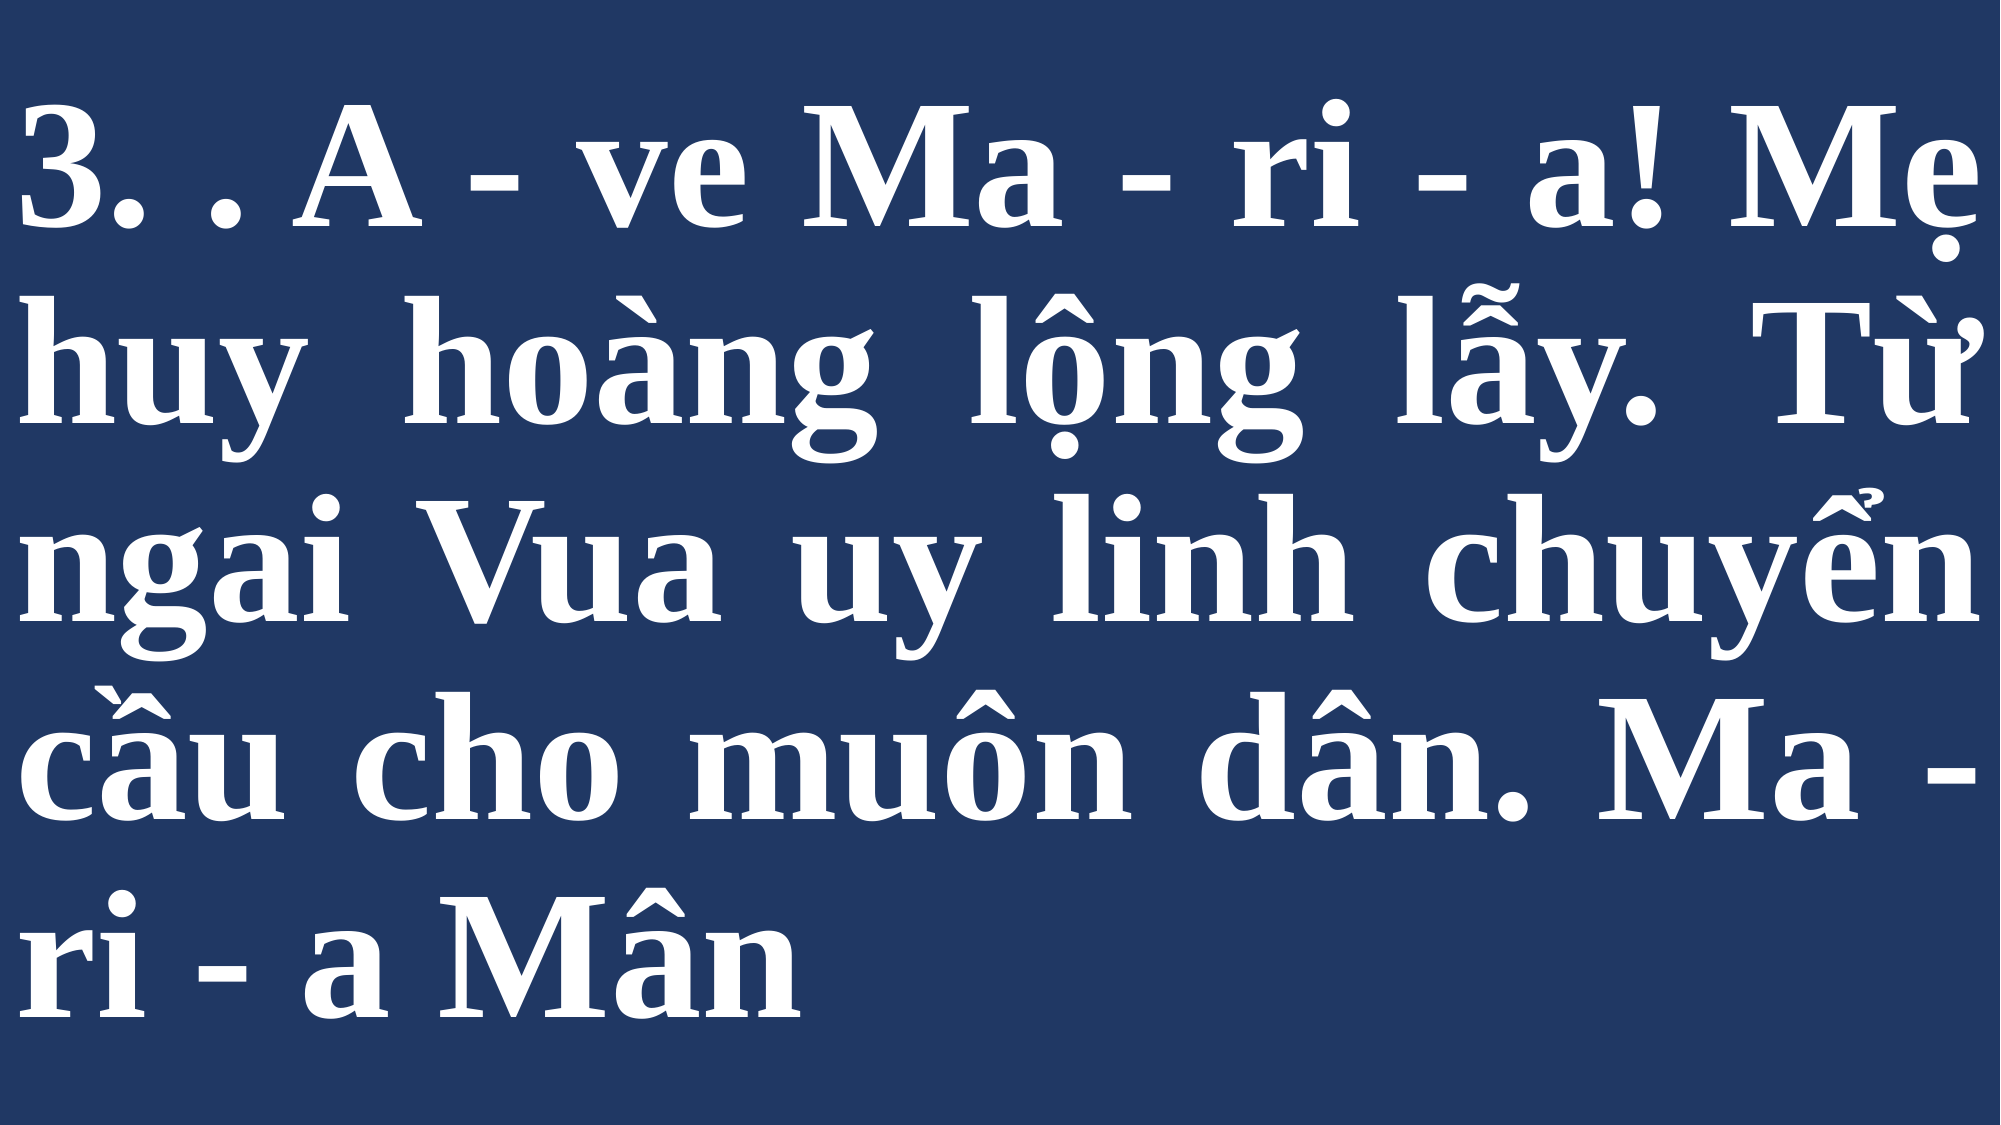

# 3. . A - ve Ma - ri - a! Mẹ huy hoàng lộng lẫy. Từ ngai Vua uy linh chuyển cầu cho muôn dân. Ma - ri - a Mân